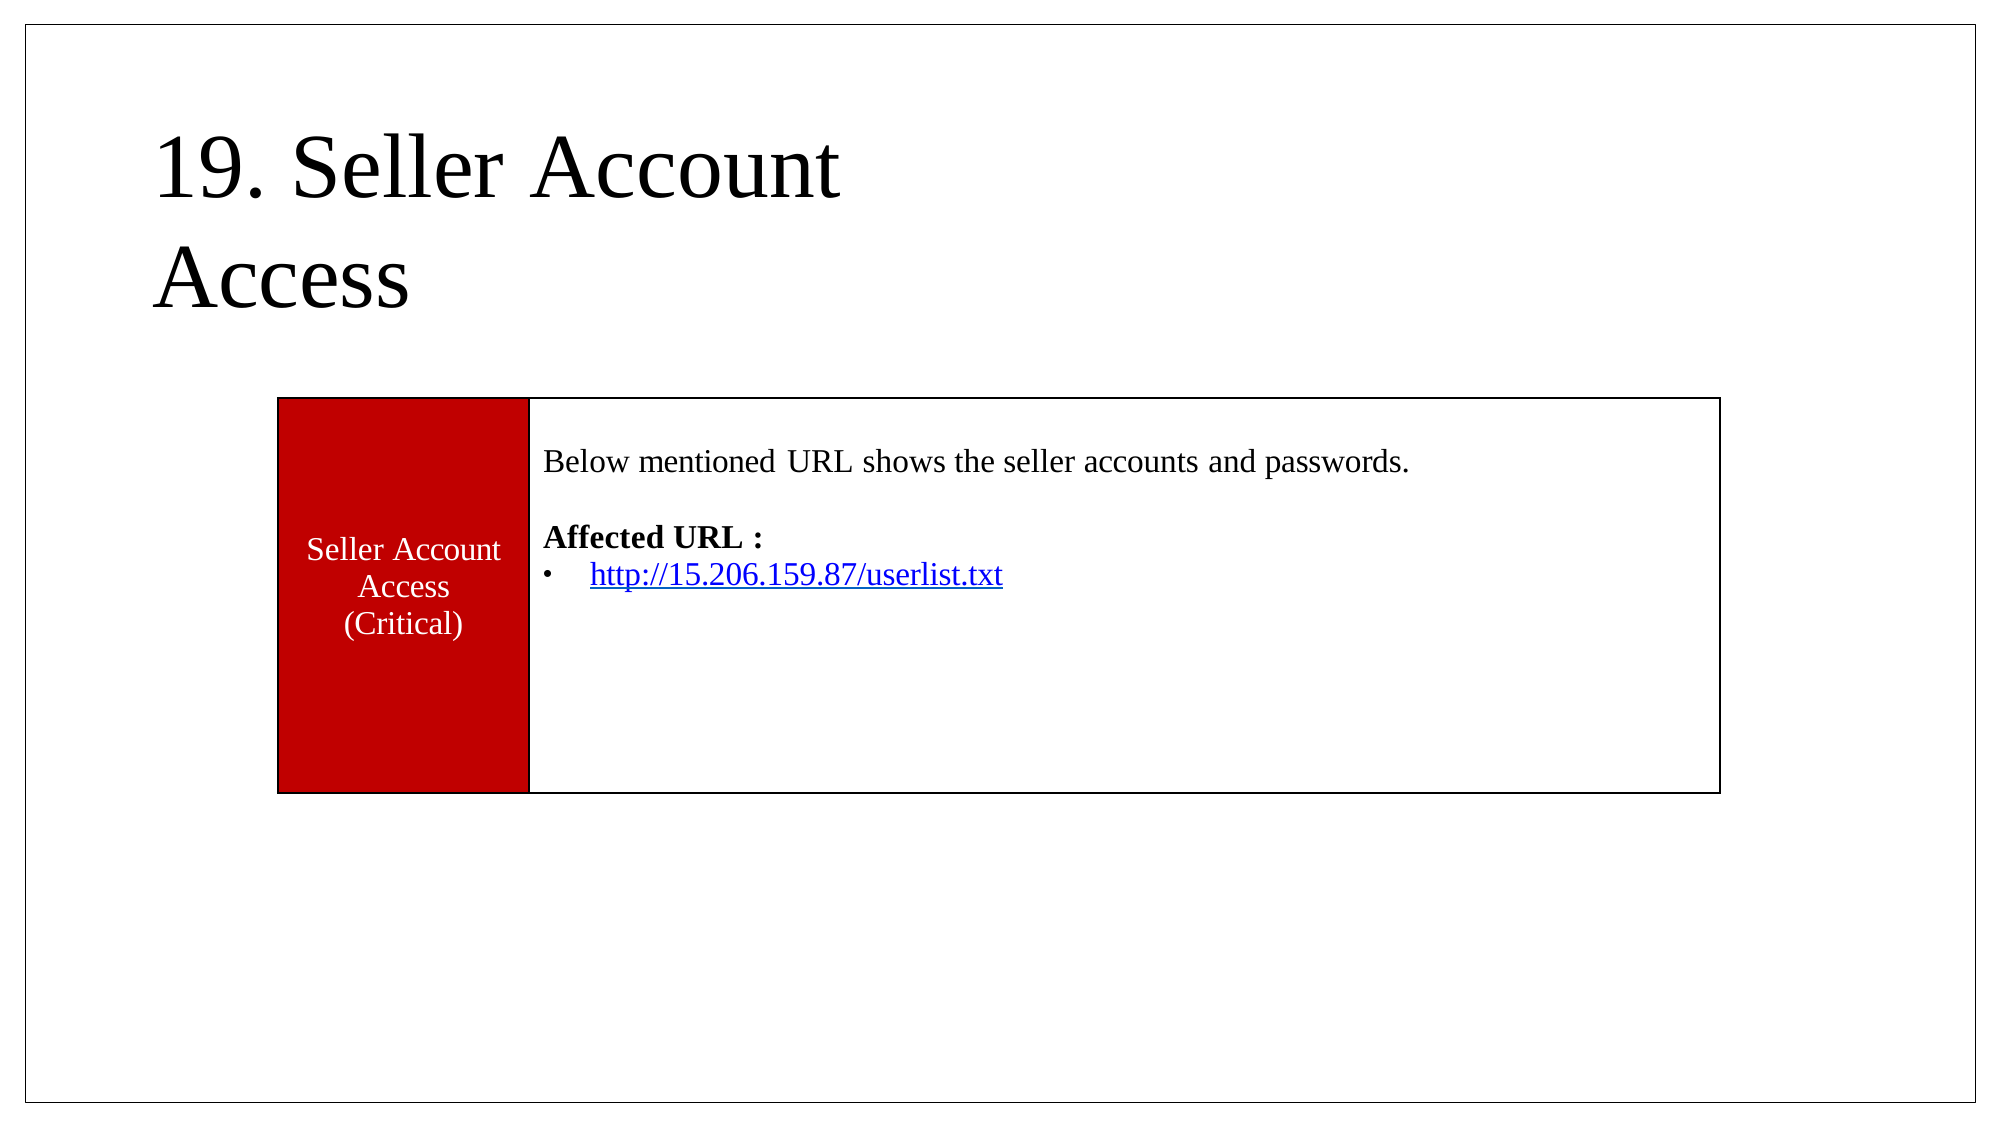

# 19. Seller Account Access
| Seller Account Access (Critical) | Below mentioned URL shows the seller accounts and passwords. Affected URL : http://15.206.159.87/userlist.txt |
| --- | --- |